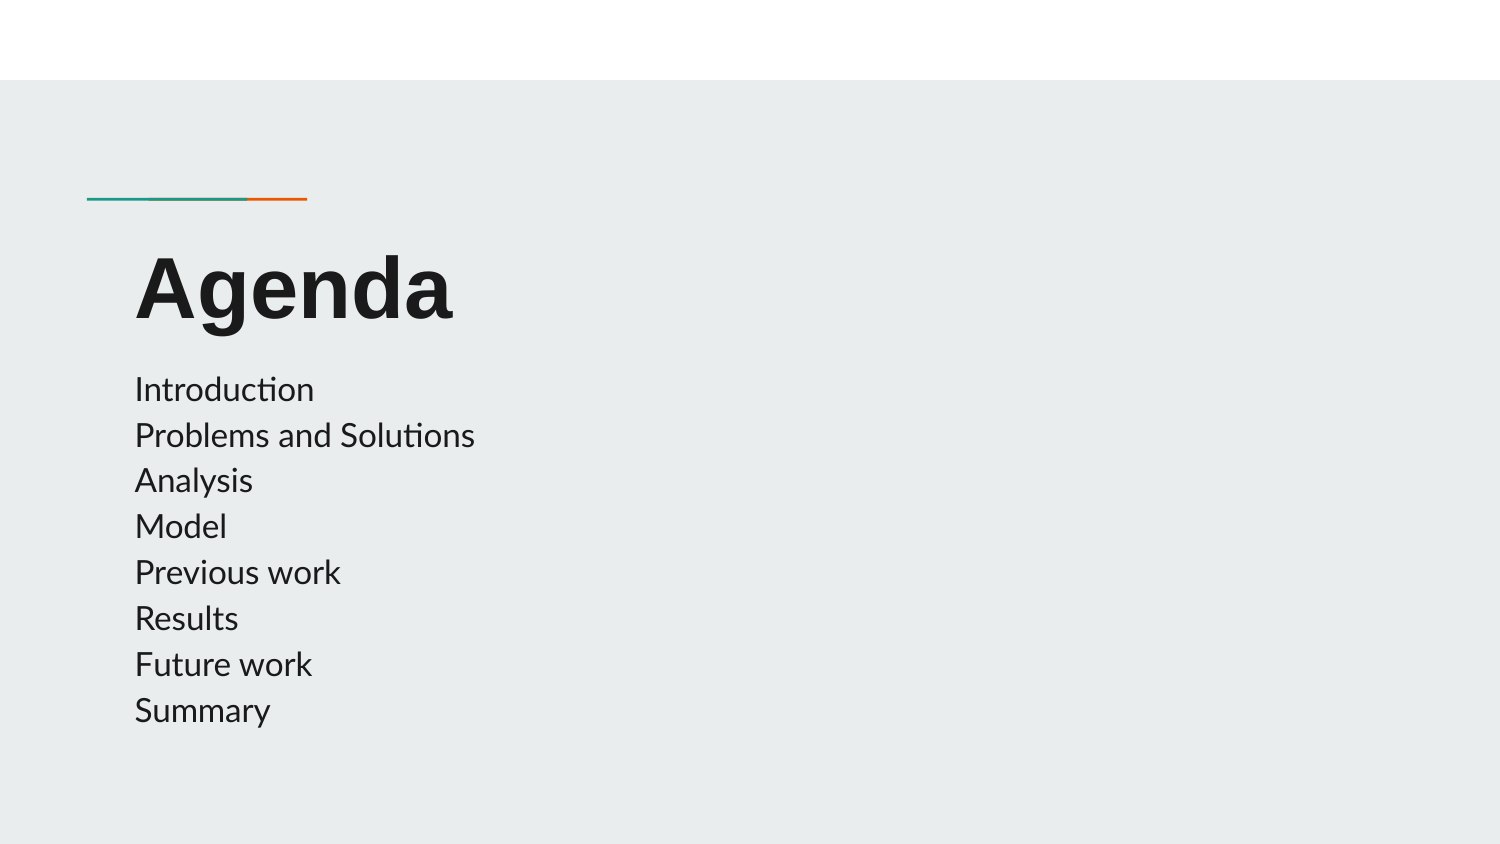

# Agenda
Introduction
Problems and Solutions
Analysis
Model
Previous work
Results
Future work
Summary